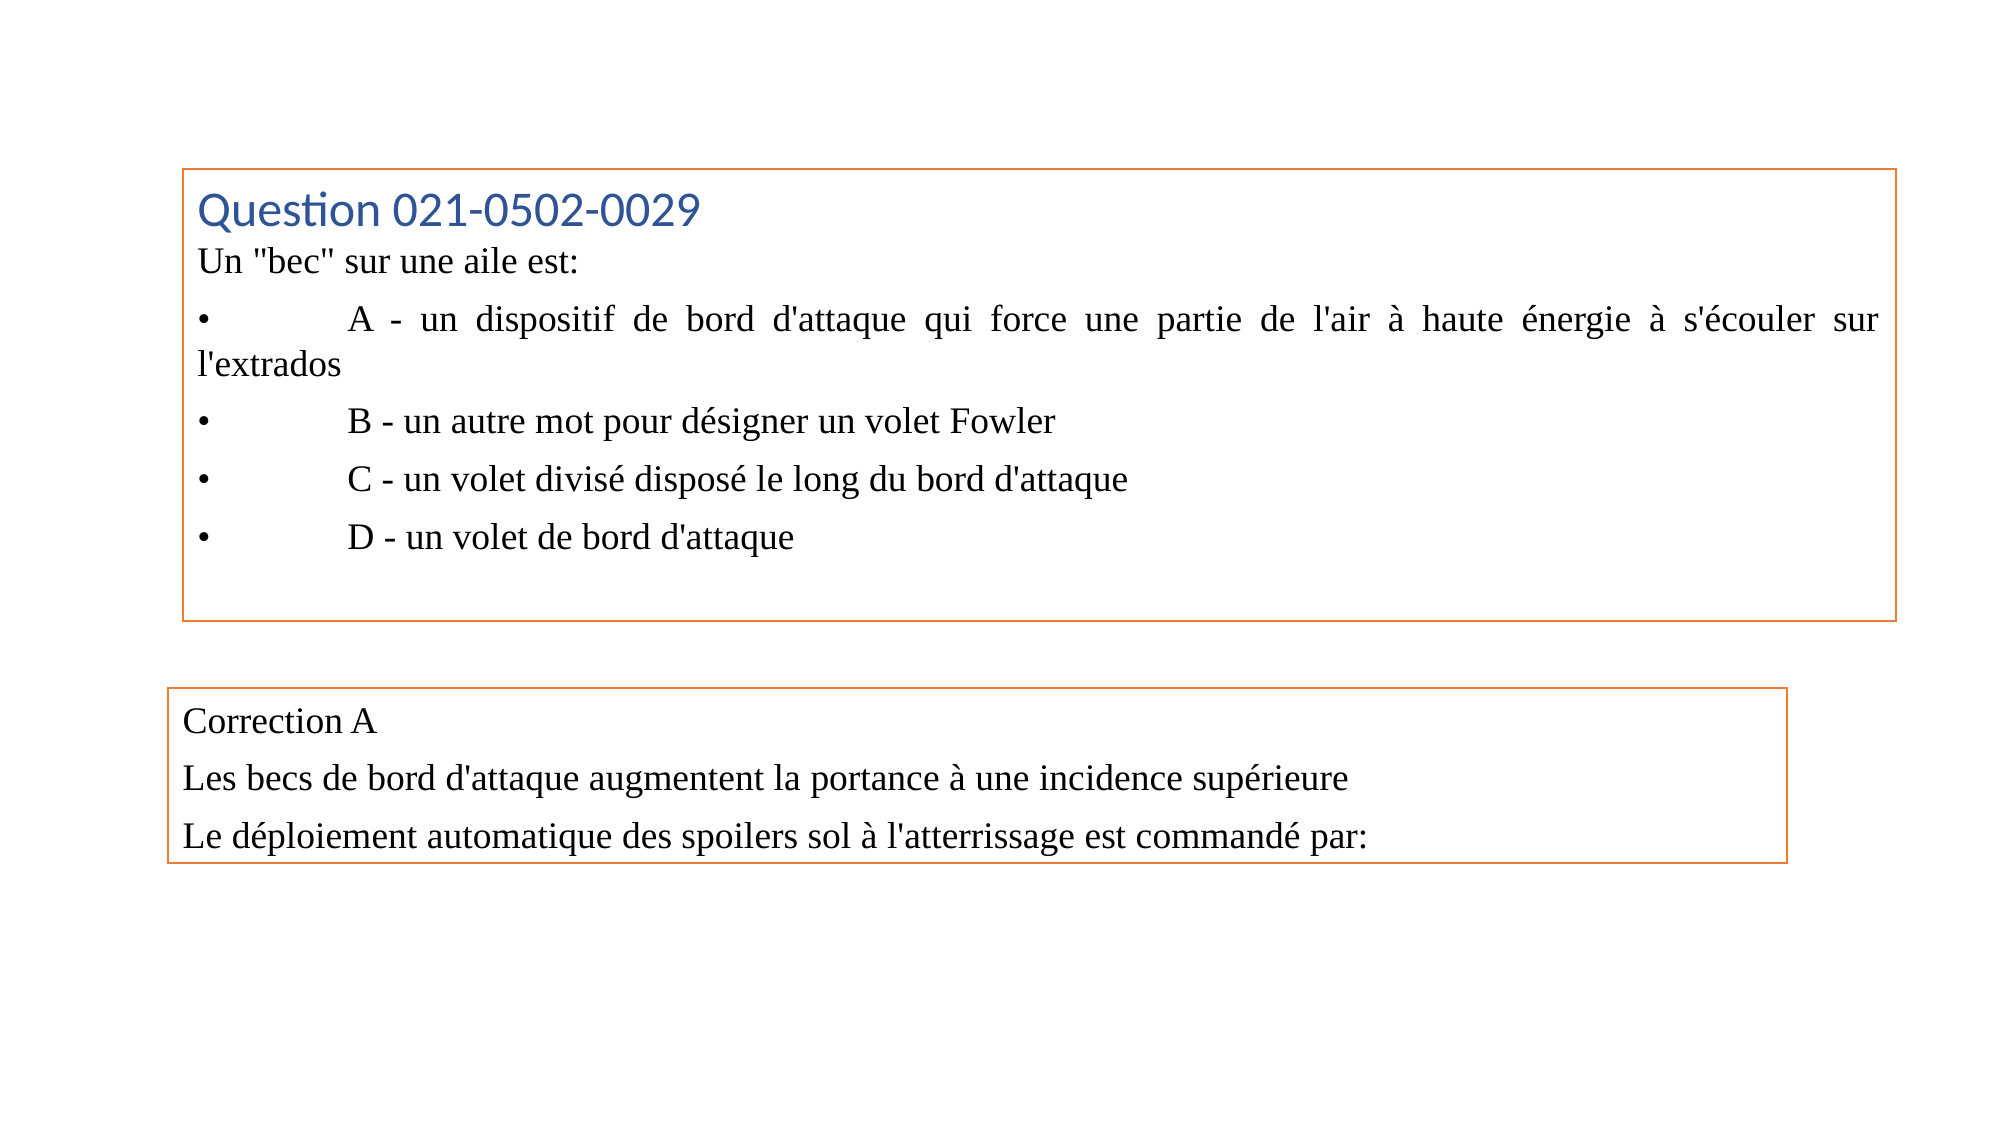

Question 021-0502-0029
Un "bec" sur une aile est:
•	A - un dispositif de bord d'attaque qui force une partie de l'air à haute énergie à s'écouler sur l'extrados
•	B - un autre mot pour désigner un volet Fowler
•	C - un volet divisé disposé le long du bord d'attaque
•	D - un volet de bord d'attaque

Correction A
Les becs de bord d'attaque augmentent la portance à une incidence supérieure
Le déploiement automatique des spoilers sol à l'atterrissage est commandé par: